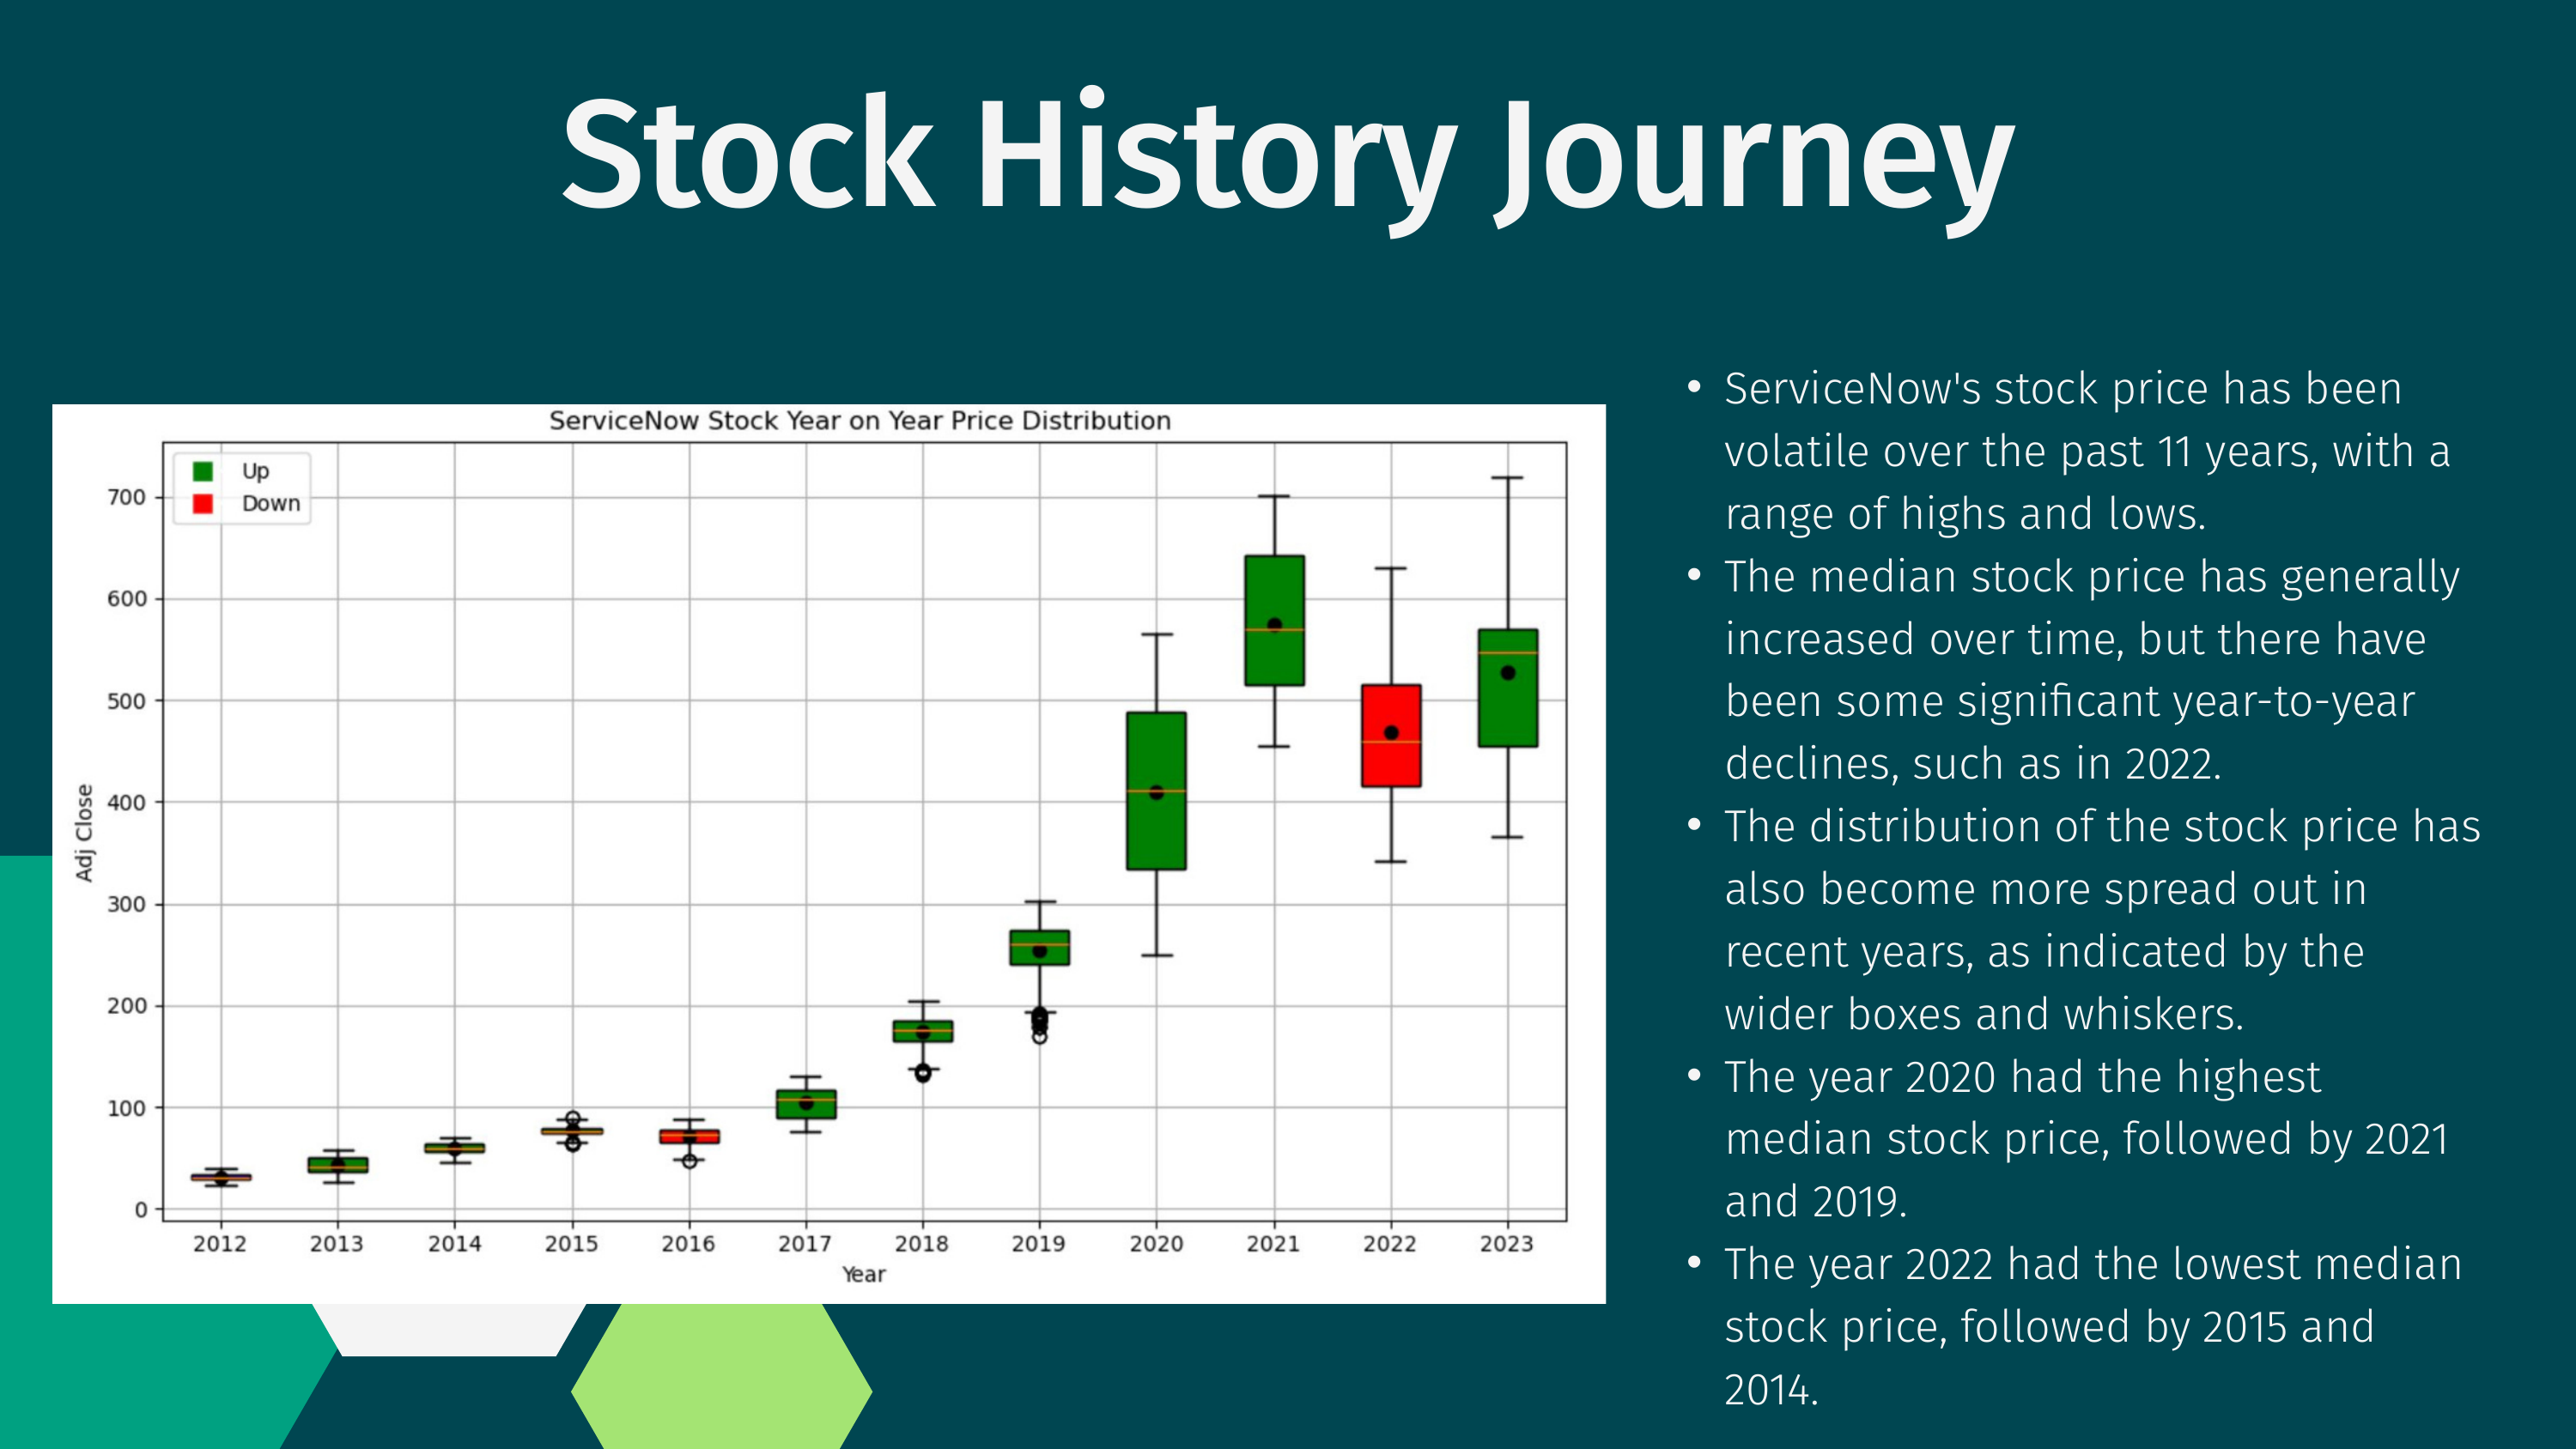

Stock History Journey
ServiceNow's stock price has been volatile over the past 11 years, with a range of highs and lows.
The median stock price has generally increased over time, but there have been some significant year-to-year declines, such as in 2022.
The distribution of the stock price has also become more spread out in recent years, as indicated by the wider boxes and whiskers.
The year 2020 had the highest median stock price, followed by 2021 and 2019.
The year 2022 had the lowest median stock price, followed by 2015 and 2014.